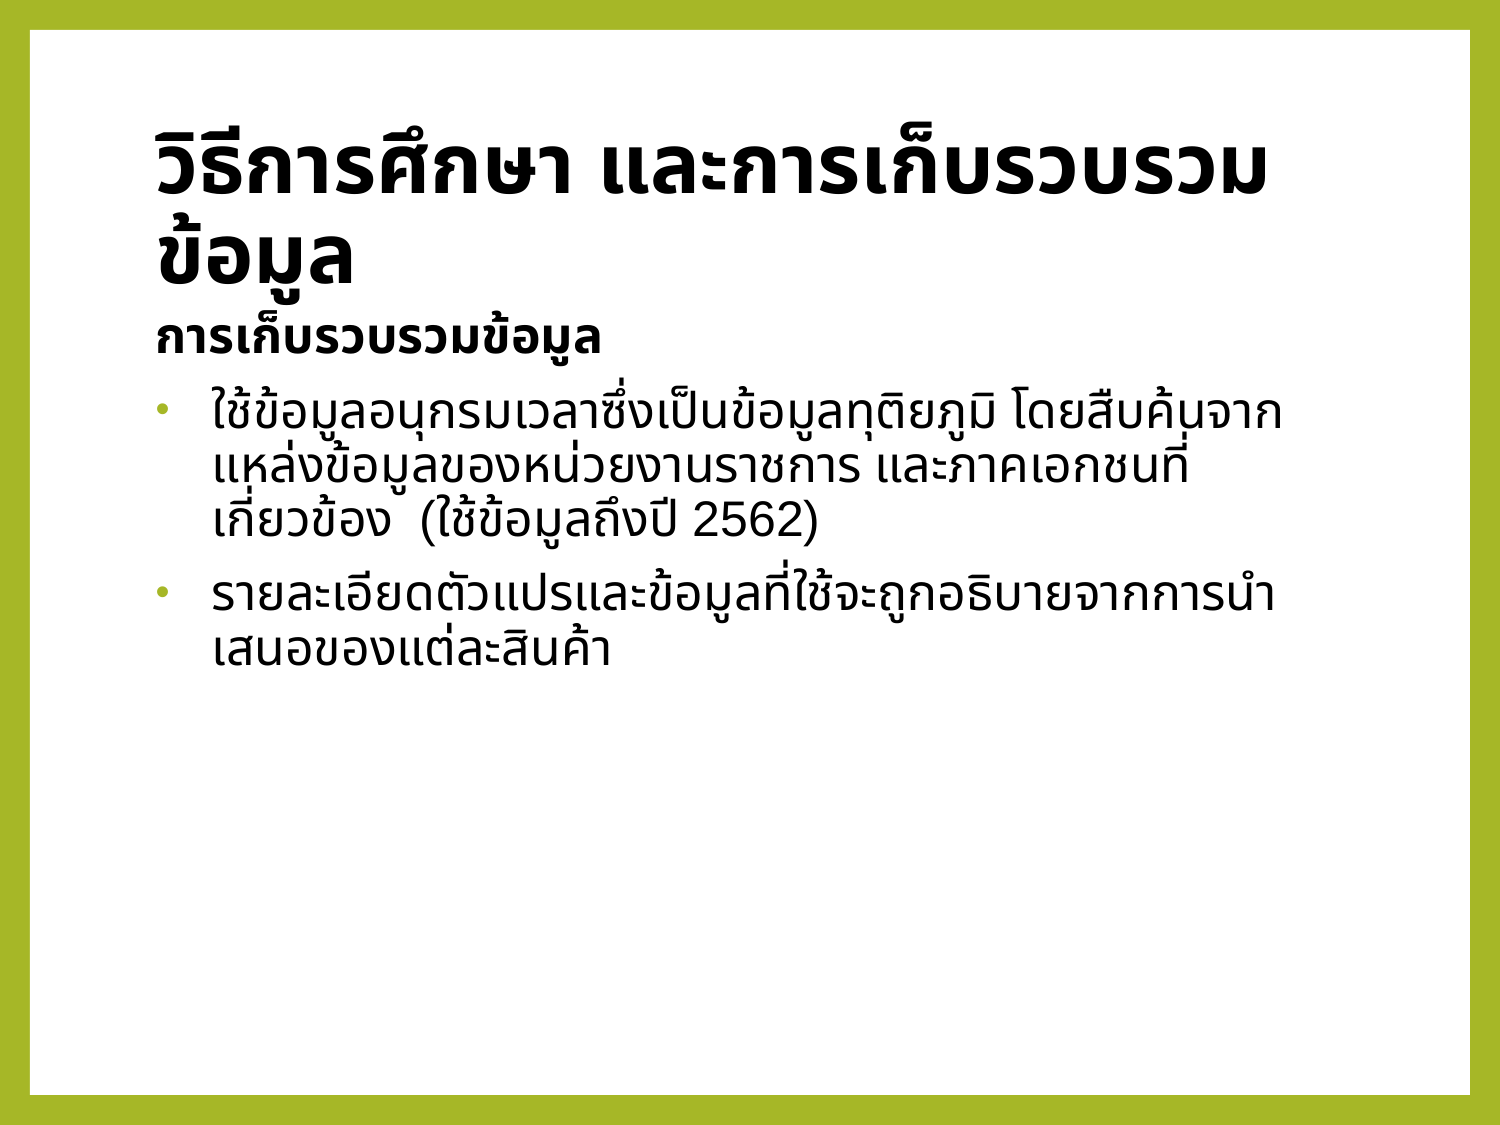

# วิธีการศึกษา และการเก็บรวบรวมข้อมูล
การเก็บรวบรวมข้อมูล
ใช้ข้อมูลอนุกรมเวลาซึ่งเป็นข้อมูลทุติยภูมิ โดยสืบค้นจากแหล่งข้อมูลของหน่วยงานราชการ และภาคเอกชนที่เกี่ยวข้อง  (ใช้ข้อมูลถึงปี 2562)
รายละเอียดตัวแปรและข้อมูลที่ใช้จะถูกอธิบายจากการนำเสนอของแต่ละสินค้า